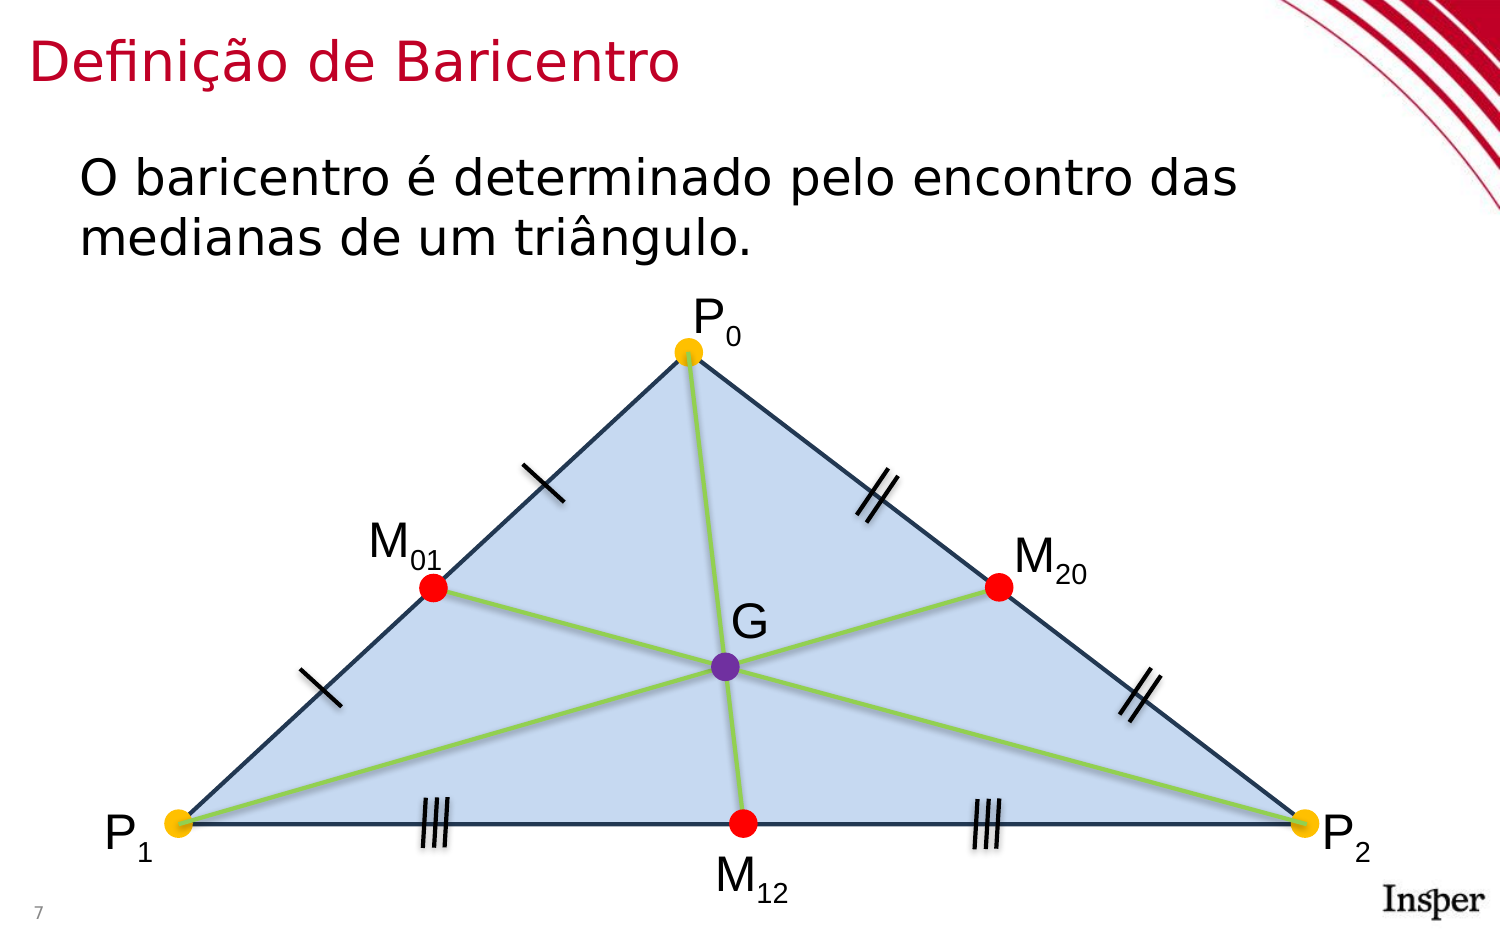

# Definição de Baricentro
O baricentro é determinado pelo encontro das medianas de um triângulo.
P0

M01

M20

G

P2
P1

M12

7